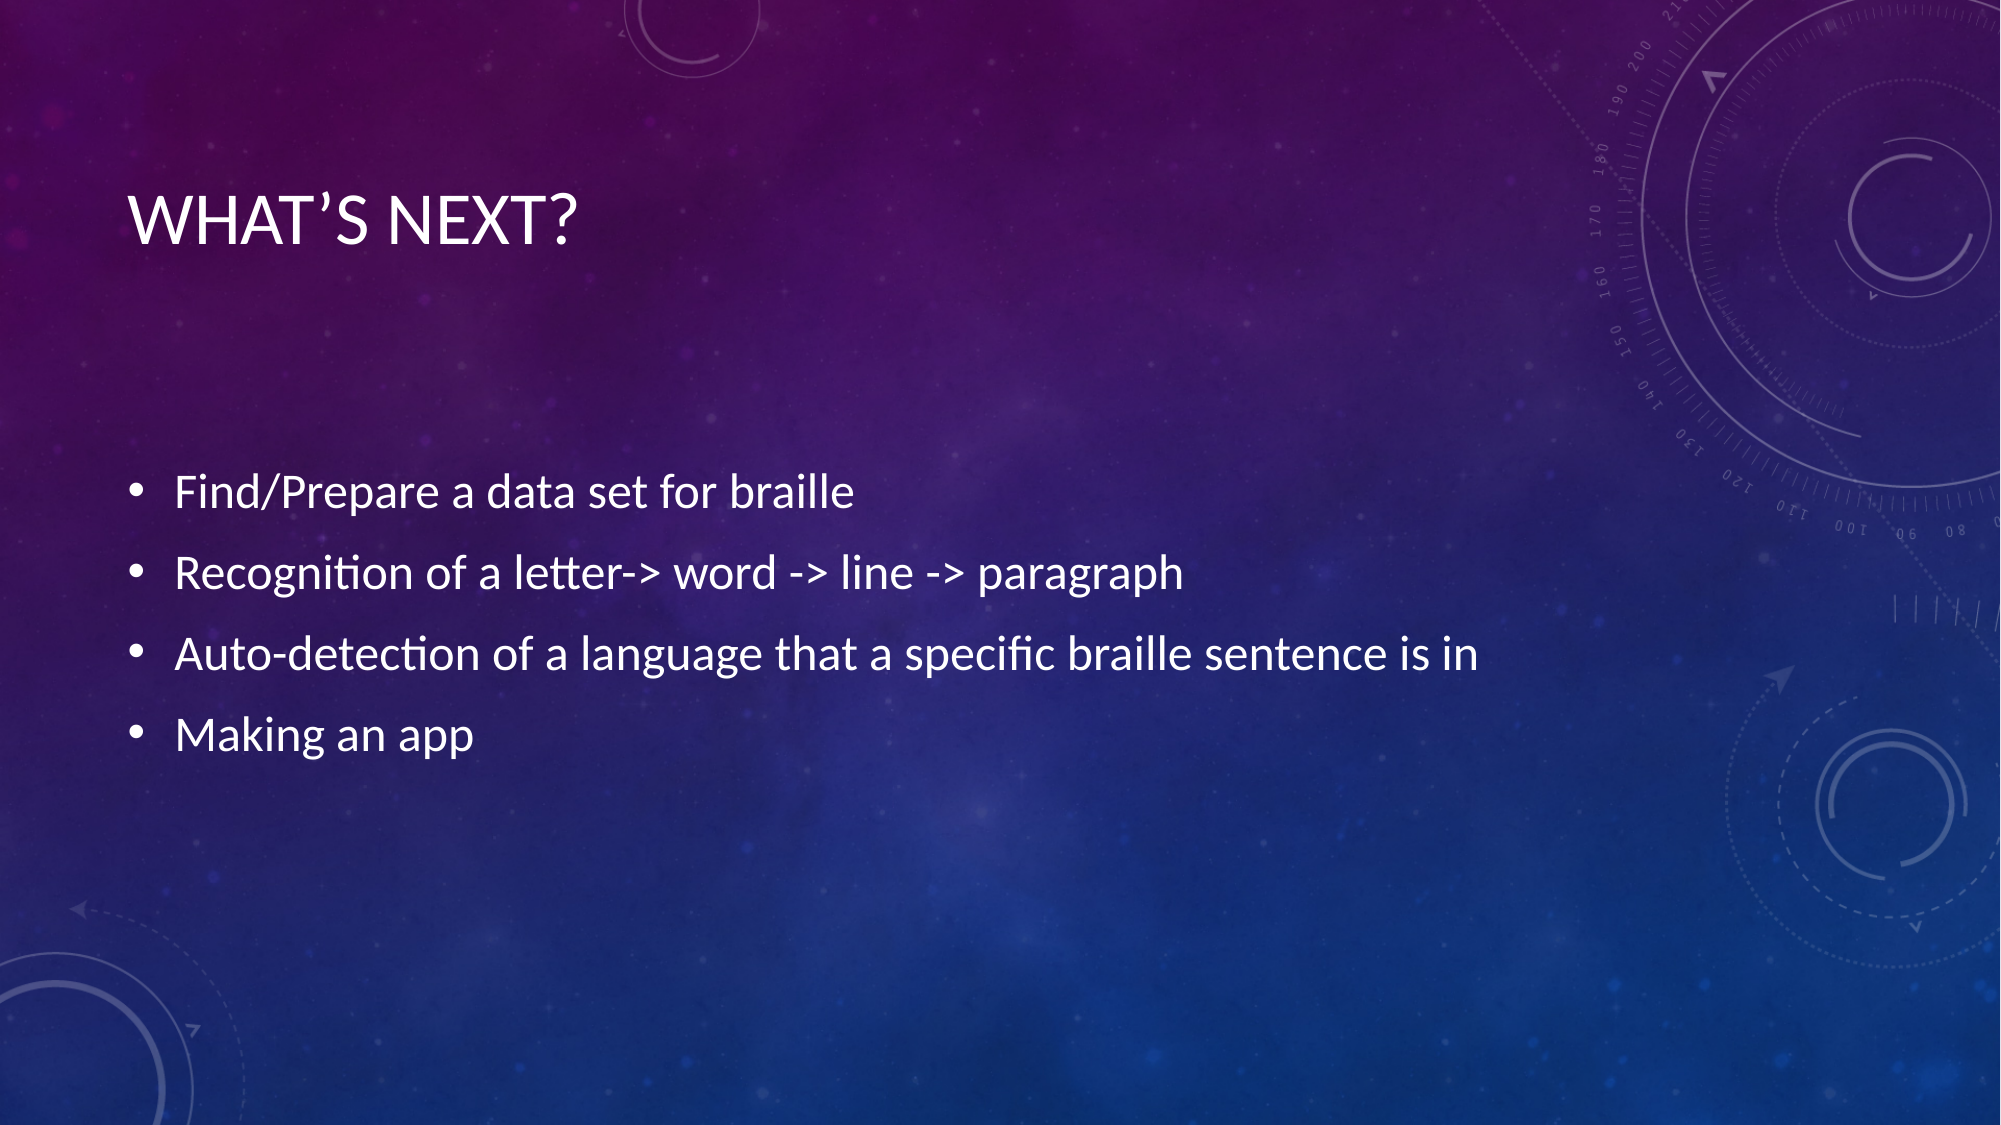

# What’s Next?
Find/Prepare a data set for braille
Recognition of a letter-> word -> line -> paragraph
Auto-detection of a language that a specific braille sentence is in
Making an app